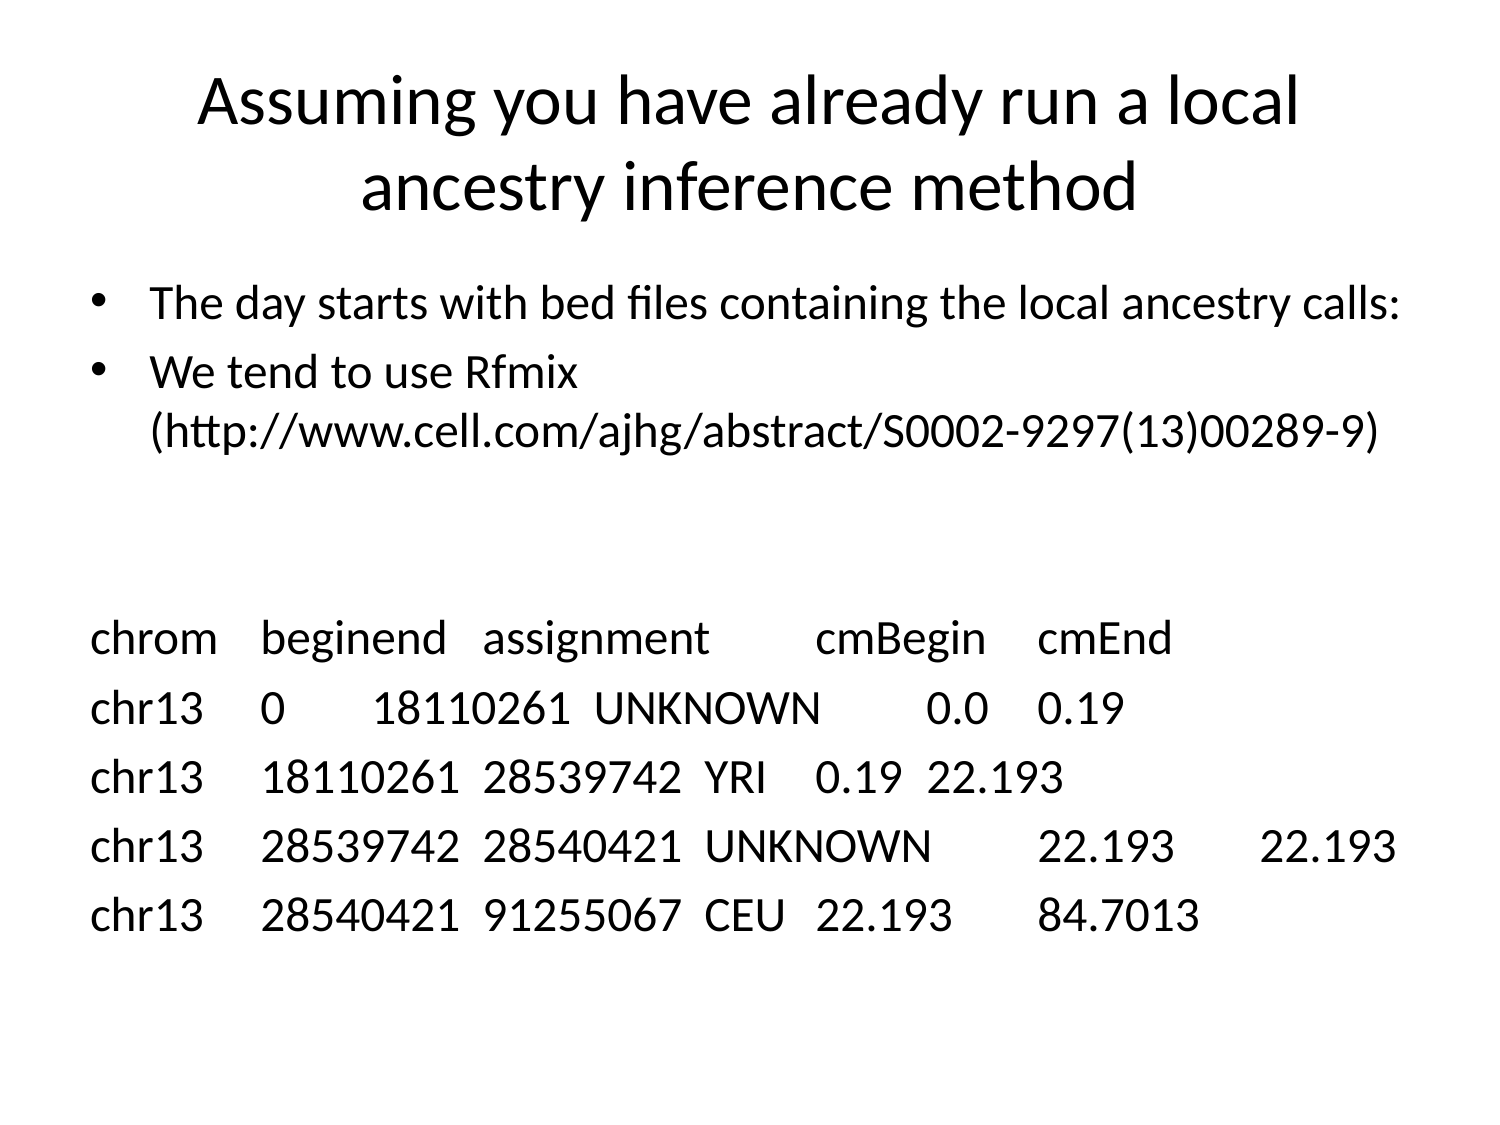

# Assuming you have already run a local ancestry inference method
The day starts with bed files containing the local ancestry calls:
We tend to use Rfmix (http://www.cell.com/ajhg/abstract/S0002-9297(13)00289-9)

chrom		begin		end			assignment	cmBegin	cmEnd
chr13		0			18110261	UNKNOWN	0.0			0.19
chr13		18110261	28539742	YRI			0.19		22.193
chr13		28539742	28540421	UNKNOWN	22.193		22.193
chr13		28540421	91255067	CEU		22.193		84.7013